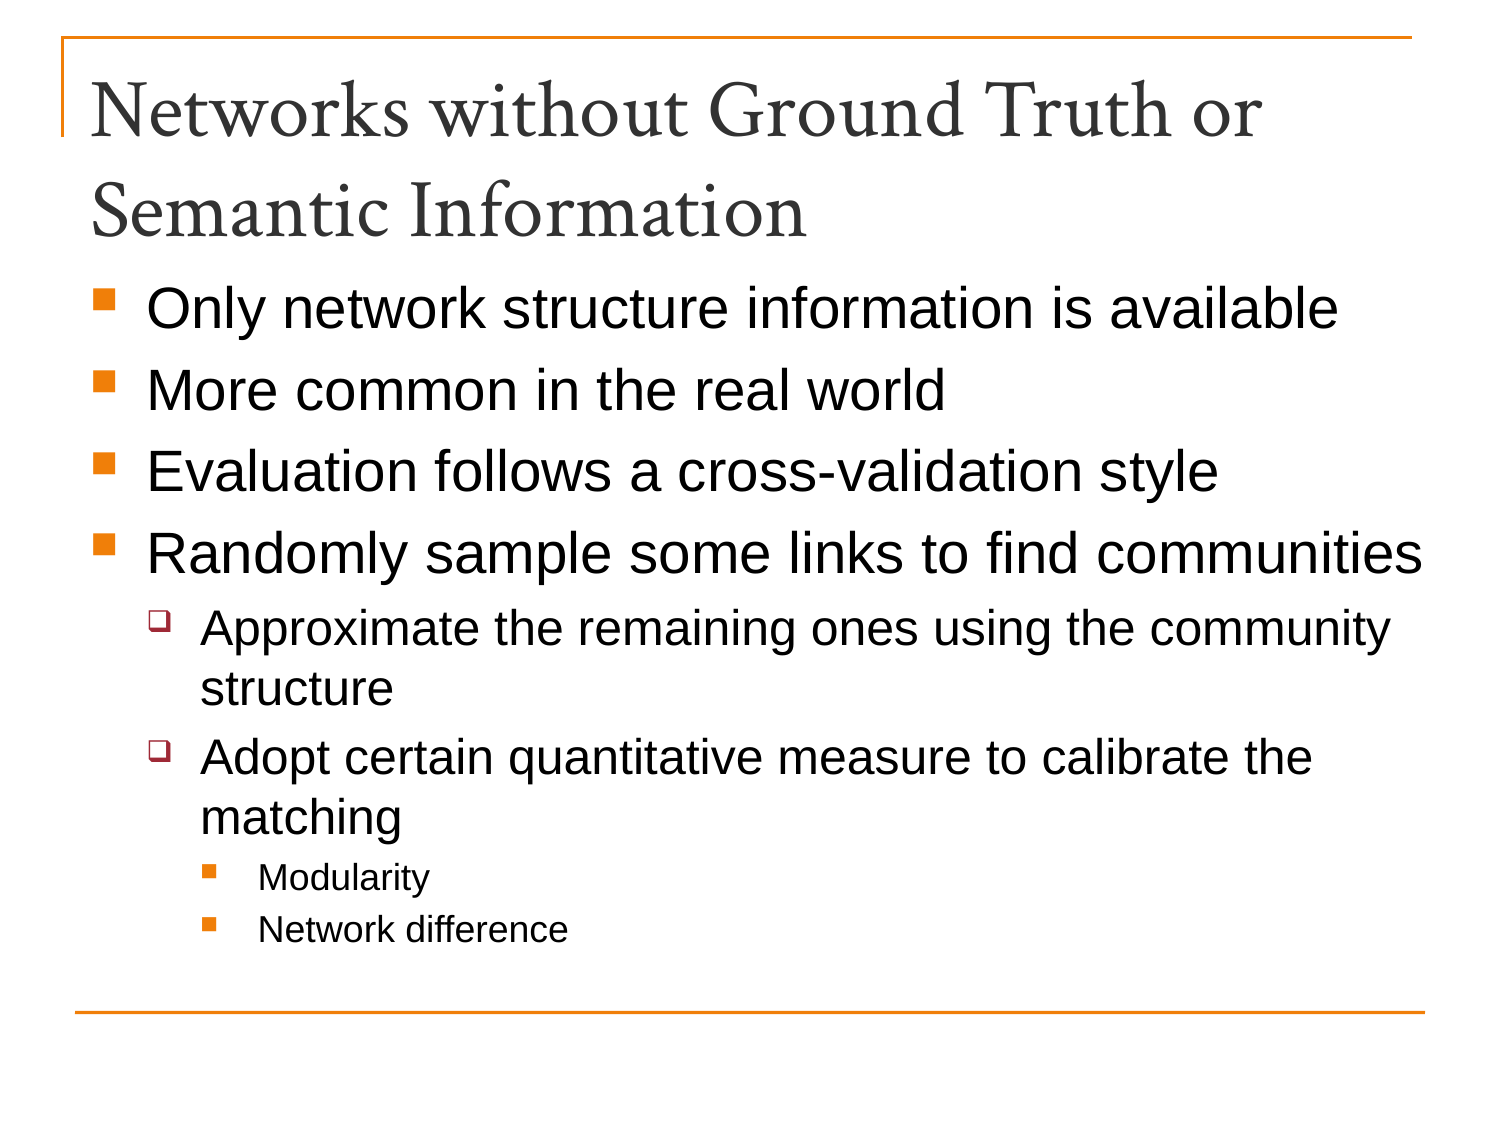

# Networks without Ground Truth or Semantic Information
Only network structure information is available
More common in the real world
Evaluation follows a cross-validation style
Randomly sample some links to find communities
Approximate the remaining ones using the community structure
Adopt certain quantitative measure to calibrate the matching
Modularity
Network difference